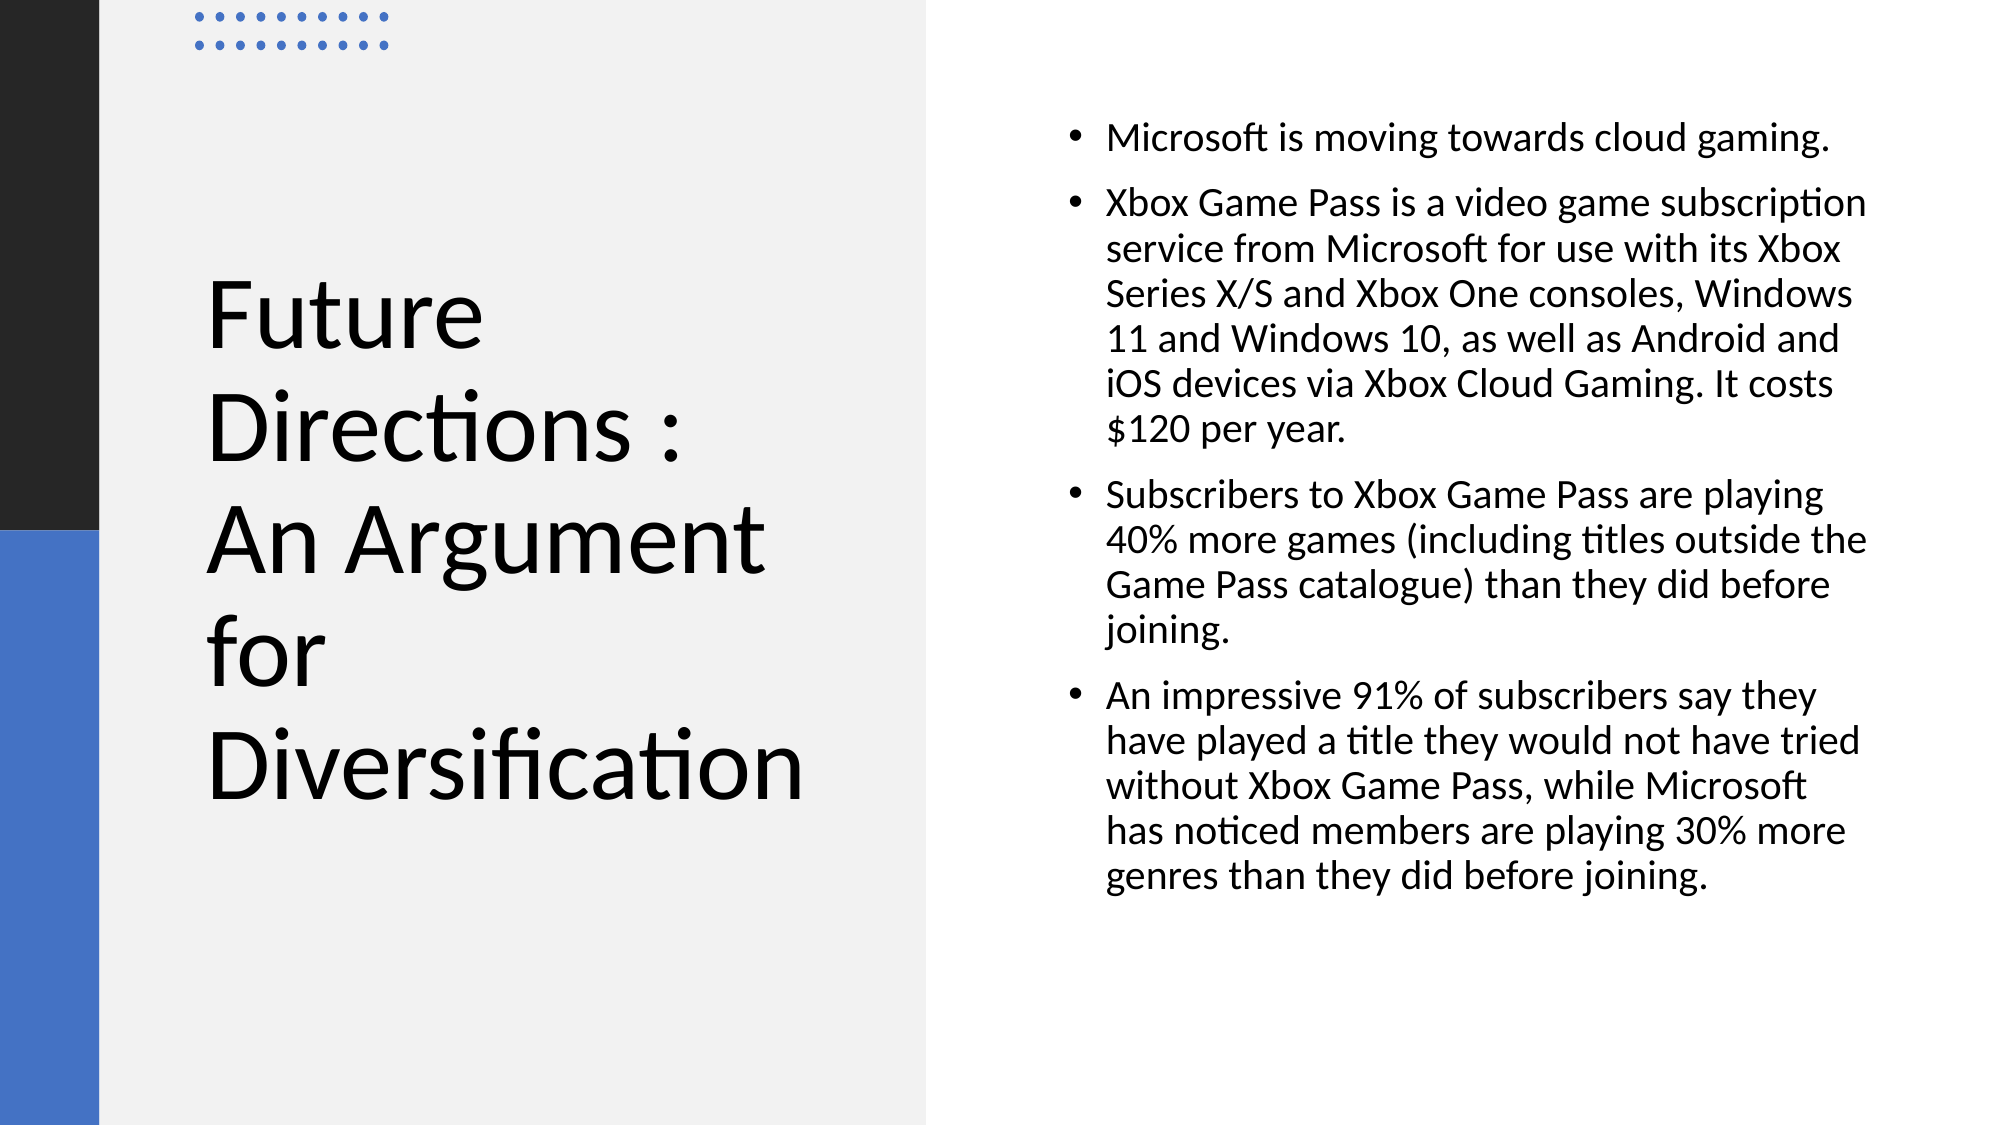

Microsoft is moving towards cloud gaming.
Xbox Game Pass is a video game subscription service from Microsoft for use with its Xbox Series X/S and Xbox One consoles, Windows 11 and Windows 10, as well as Android and iOS devices via Xbox Cloud Gaming. It costs $120 per year.
Subscribers to Xbox Game Pass are playing 40% more games (including titles outside the Game Pass catalogue) than they did before joining.
An impressive 91% of subscribers say they have played a title they would not have tried without Xbox Game Pass, while Microsoft has noticed members are playing 30% more genres than they did before joining.

# Future Directions : An Argument for Diversification